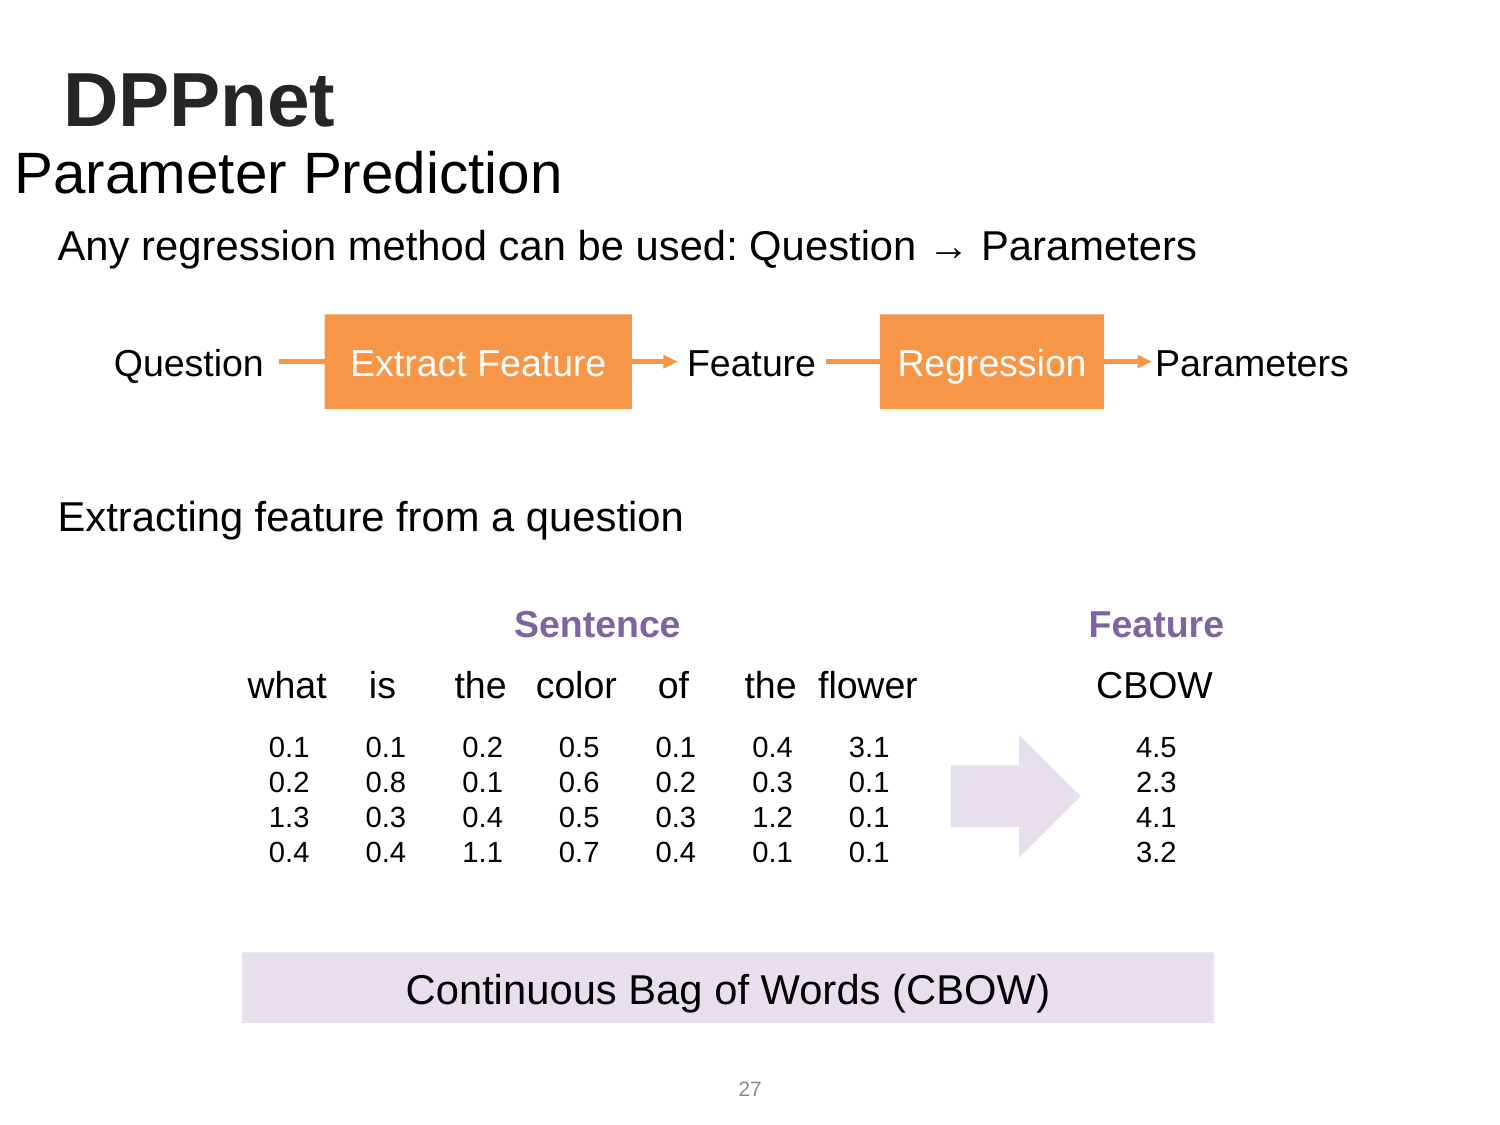

# DPPnet
Parameter Prediction
Any regression method can be used: Question → Parameters
Question
Extract Feature
Feature
Regression
Parameters
Extracting feature from a question
Sentence
Feature
what
is
the
color
of
the
flower
CBOW
0.1
0.2
1.3
0.4
0.1
0.8
0.3
0.4
0.2
0.1
0.4
1.1
0.5
0.6
0.5
0.7
0.1
0.2
0.3
0.4
0.4
0.3
1.2
0.1
3.1
0.1
0.1
0.1
4.5
2.3
4.1
3.2

Continuous Bag of Words (CBOW)
27